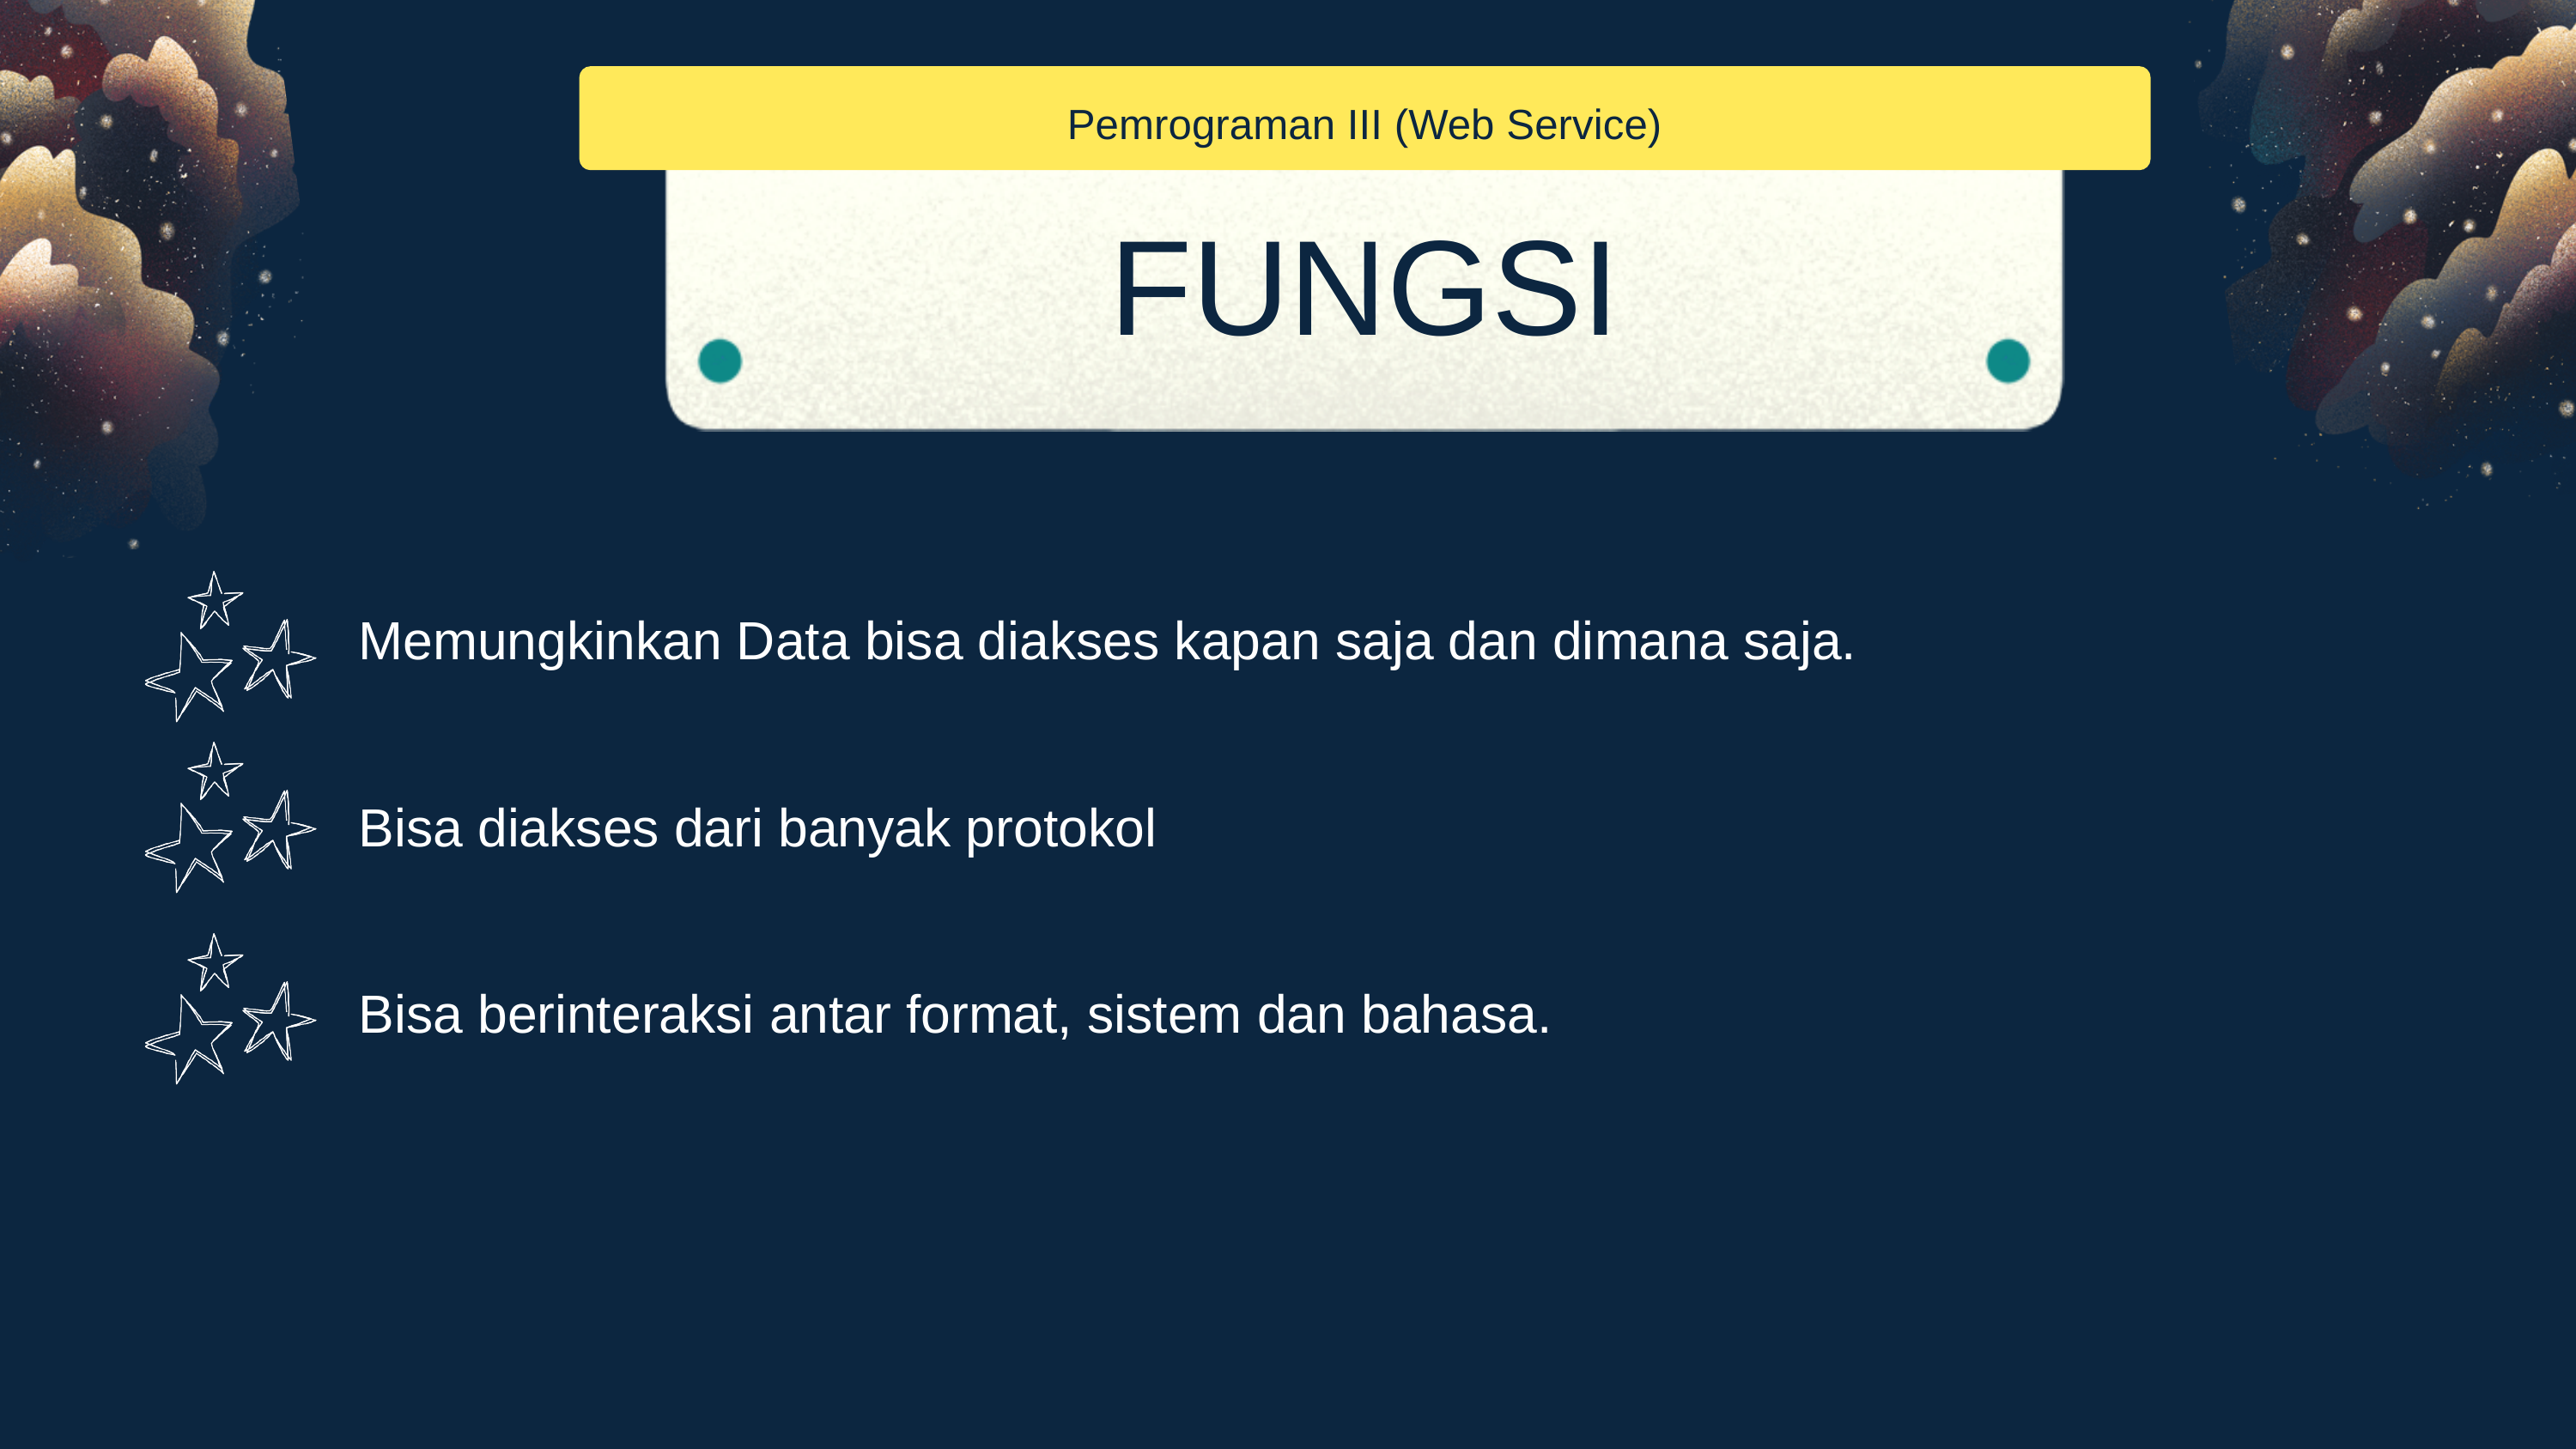

Pemrograman III (Web Service)
FUNGSI

Memungkinkan Data bisa diakses kapan saja dan dimana saja.

Bisa diakses dari banyak protokol

Bisa berinteraksi antar format, sistem dan bahasa.